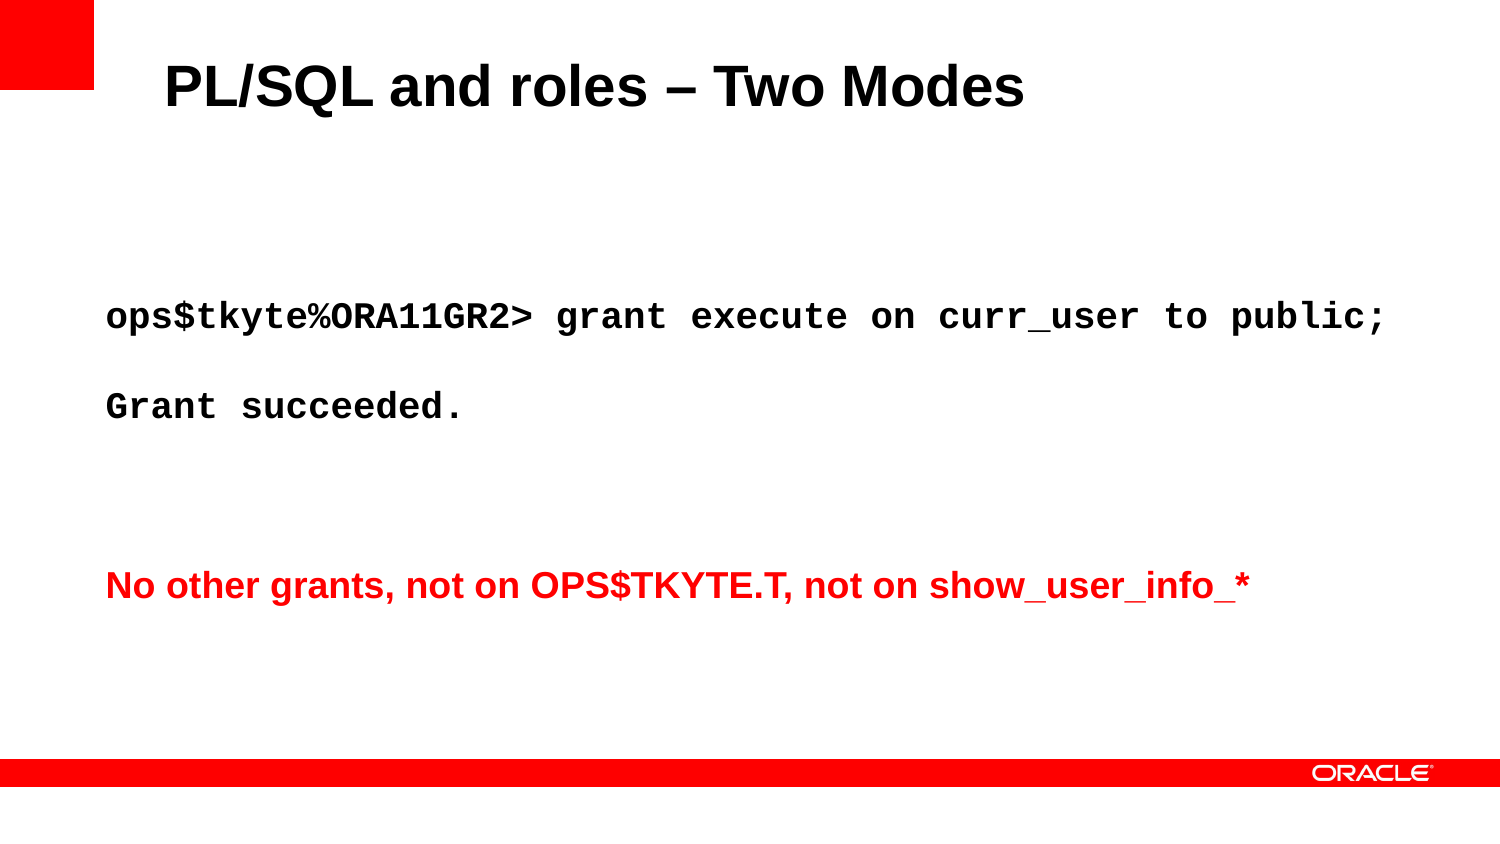

PL/SQL and roles – Two Modes
ops$tkyte%ORA11GR2> grant execute on curr_user to public;

Grant succeeded.

No other grants, not on OPS$TKYTE.T, not on show_user_info_*